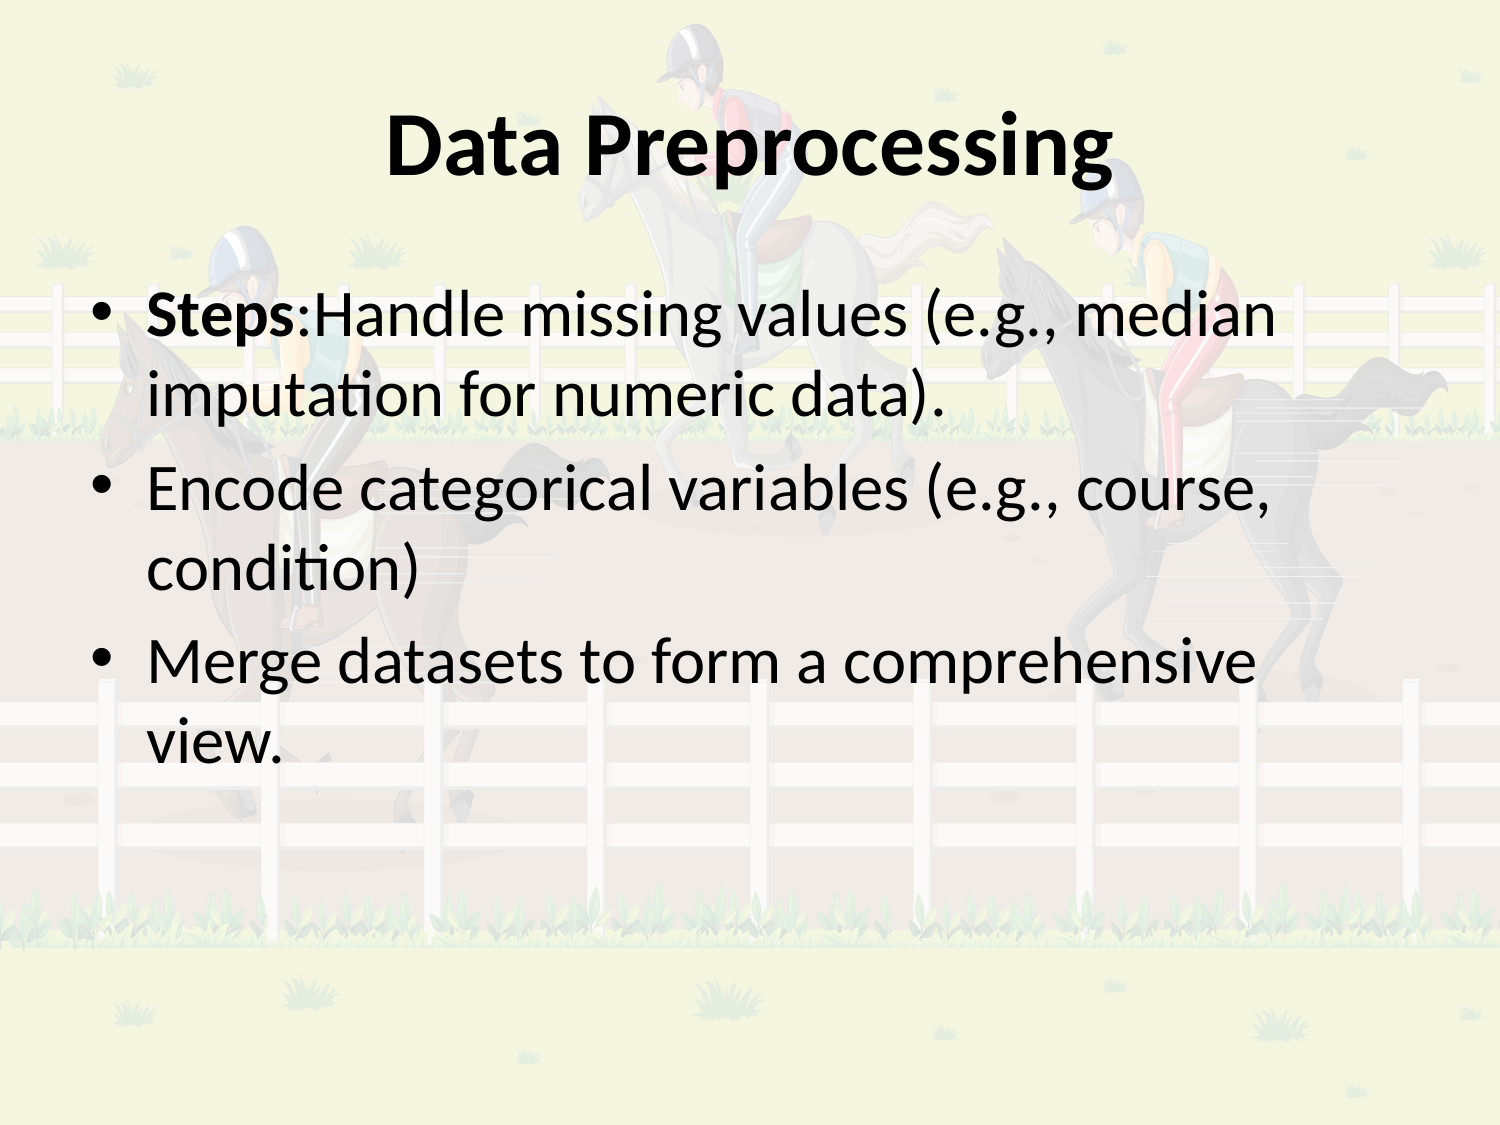

# Data Preprocessing
Steps:Handle missing values (e.g., median imputation for numeric data).
Encode categorical variables (e.g., course, condition)
Merge datasets to form a comprehensive view.